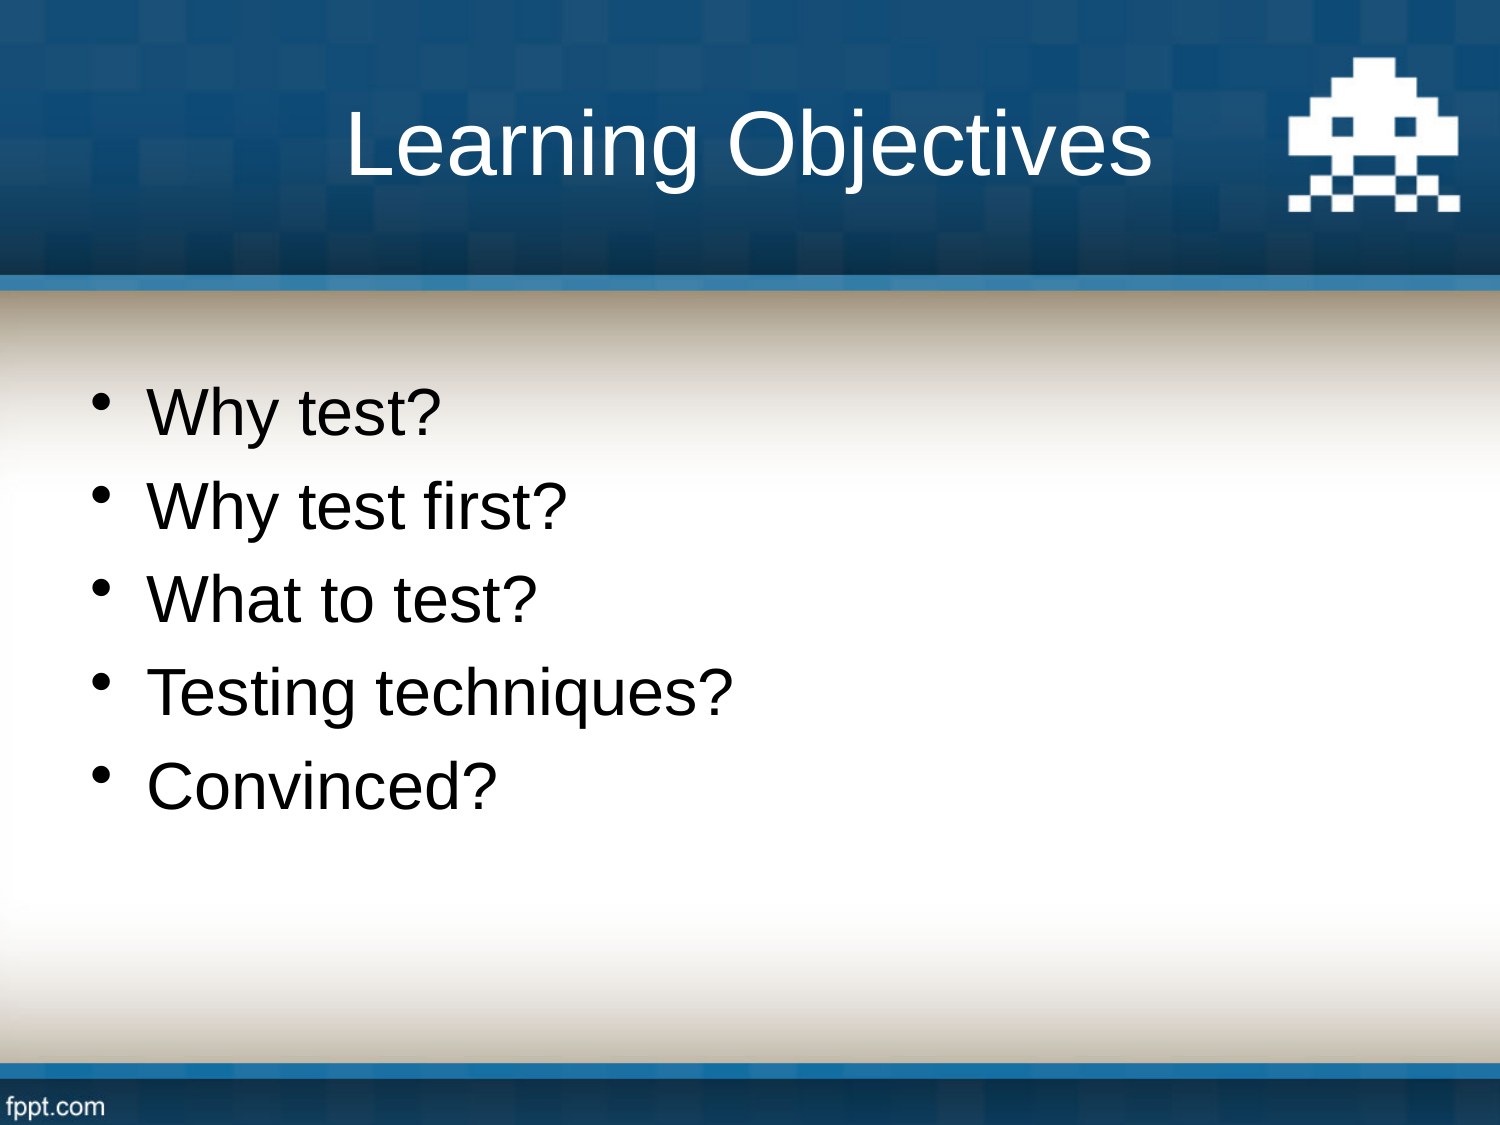

# Learning Objectives
Why test?
Why test first?
What to test?
Testing techniques?
Convinced?